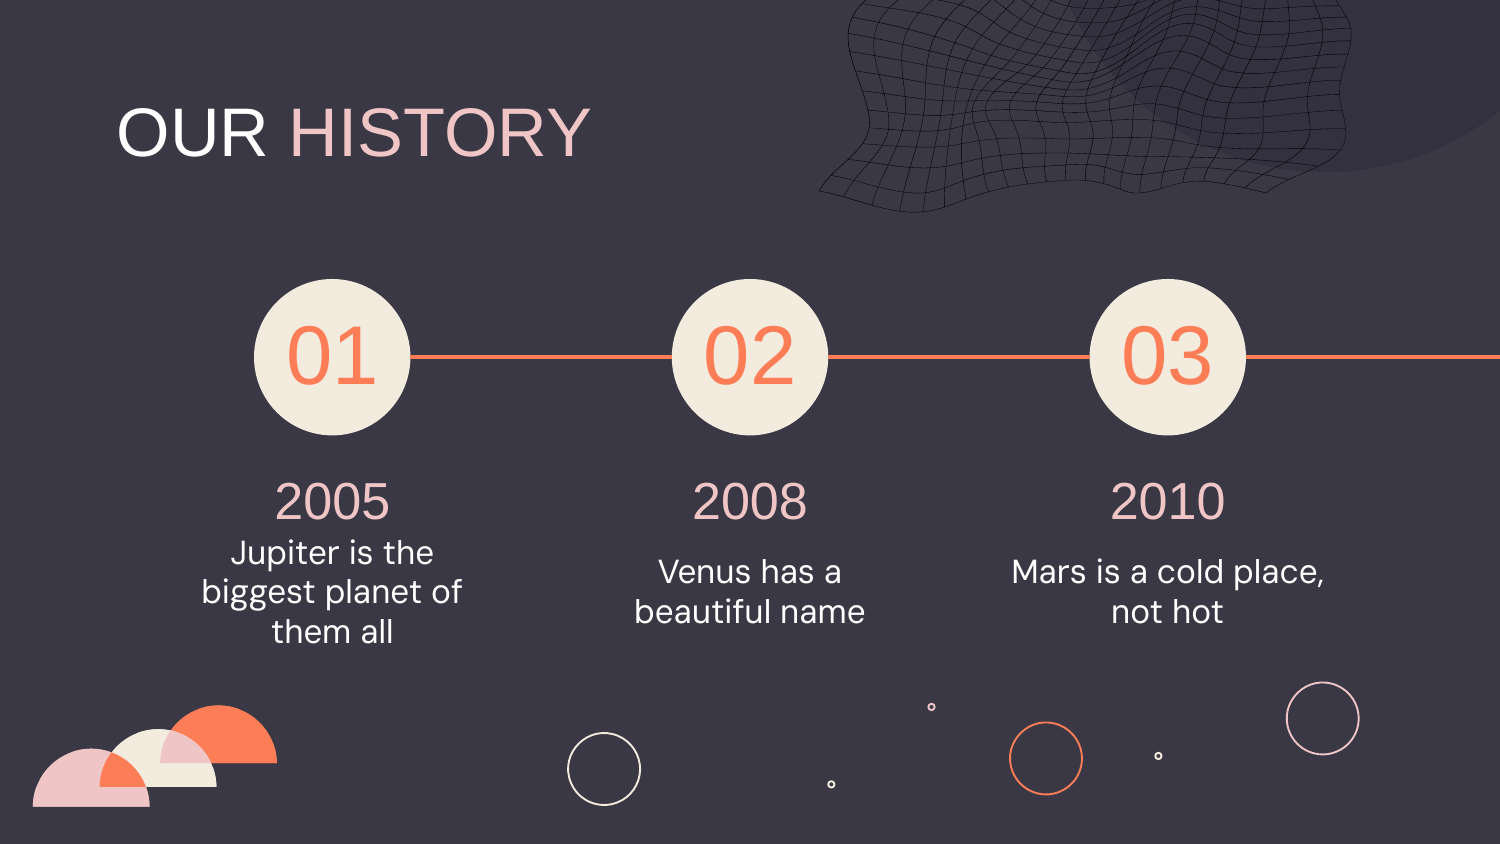

# OUR HISTORY

01
02
03
2005
2008
2010
Jupiter is the biggest planet of them all
Venus has a beautiful name
Mars is a cold place, not hot